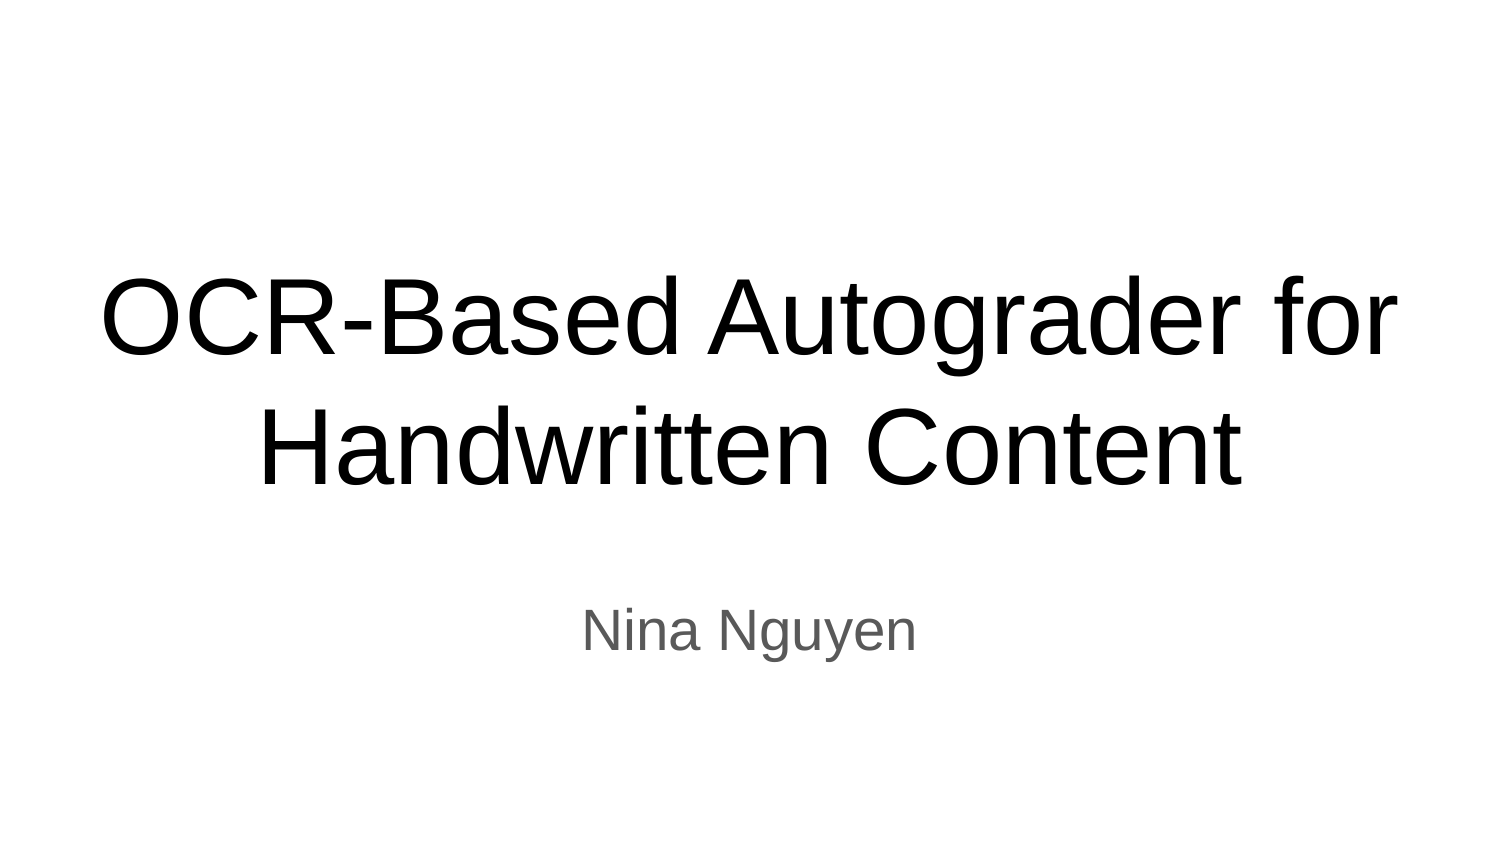

# OCR-Based Autograder for Handwritten Content
Nina Nguyen